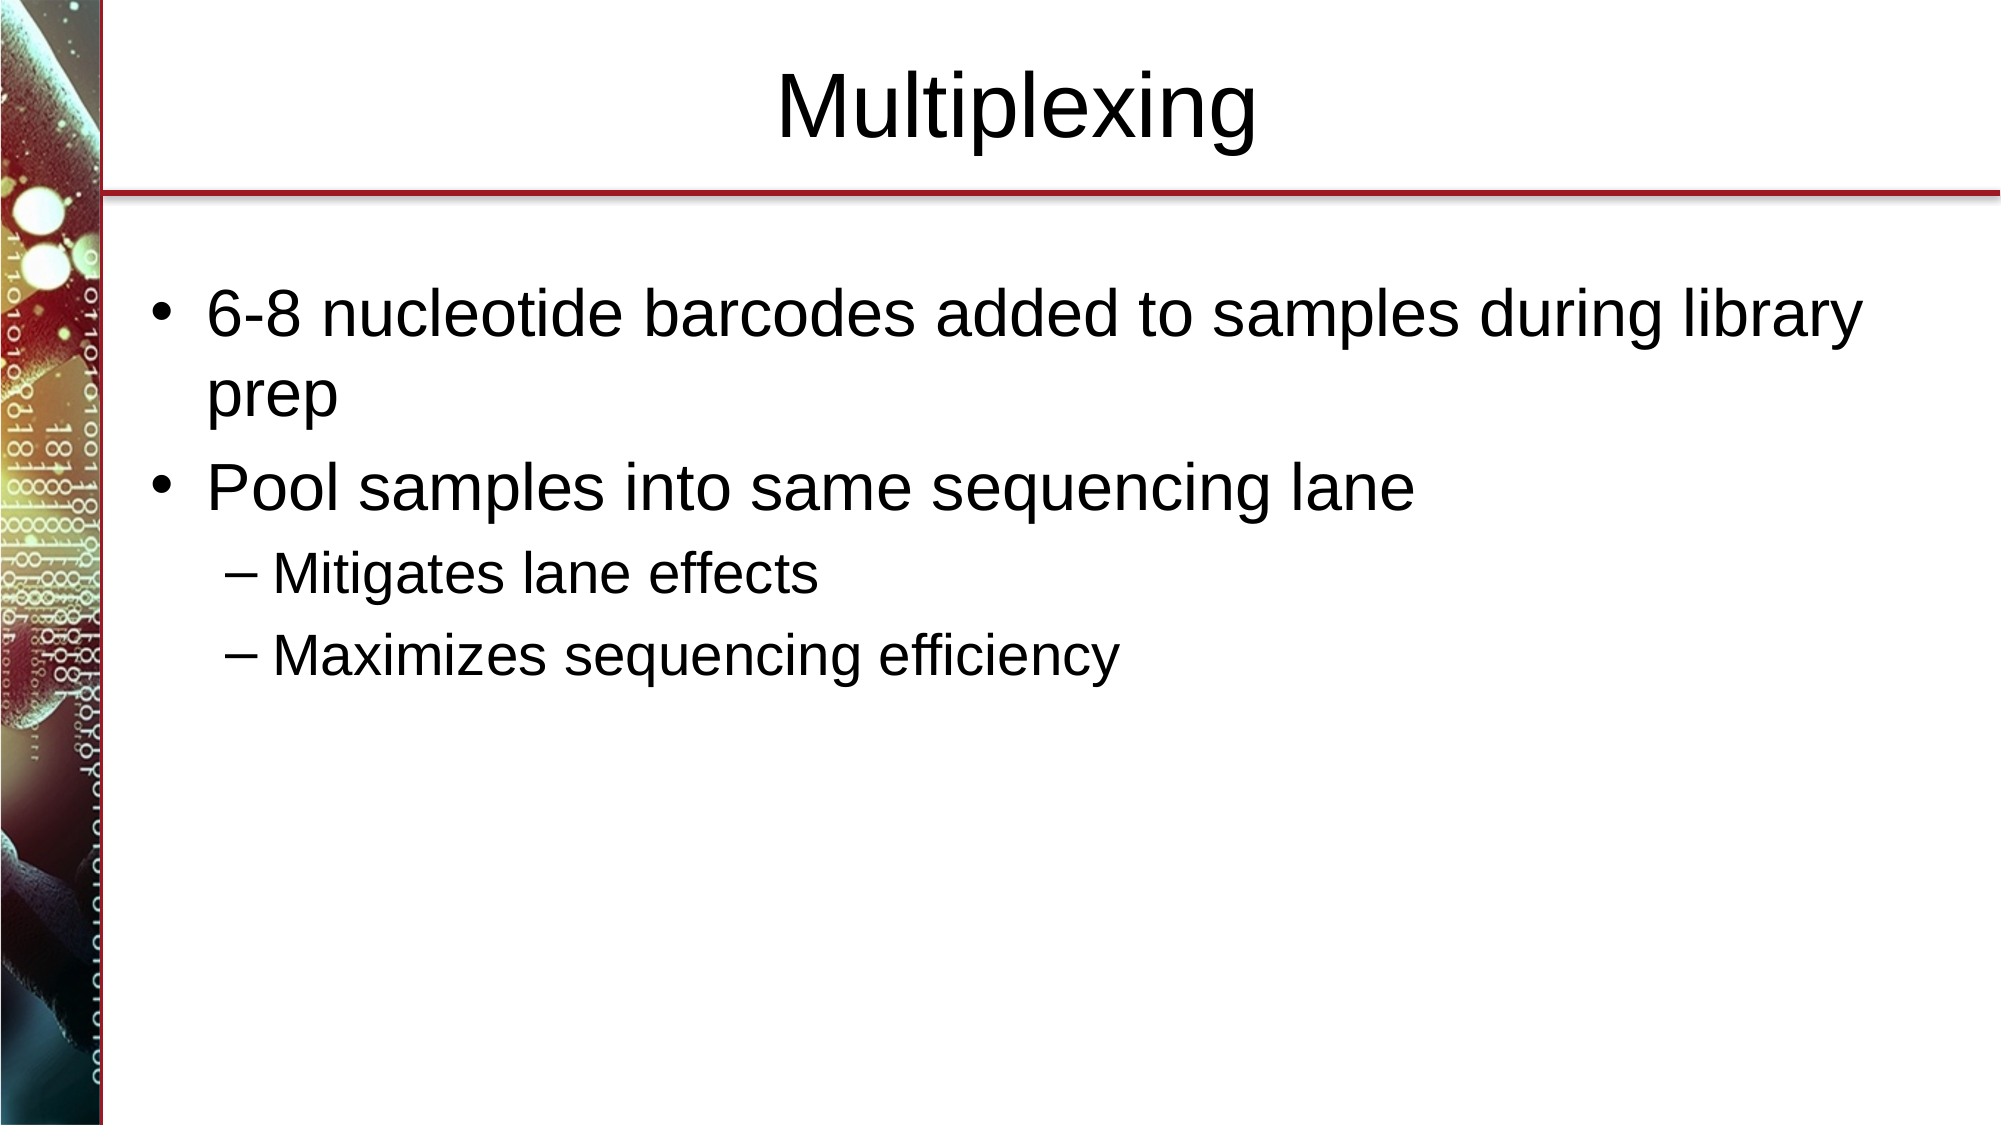

# Multiplexing
6-8 nucleotide barcodes added to samples during library prep
Pool samples into same sequencing lane
Mitigates lane effects
Maximizes sequencing efficiency